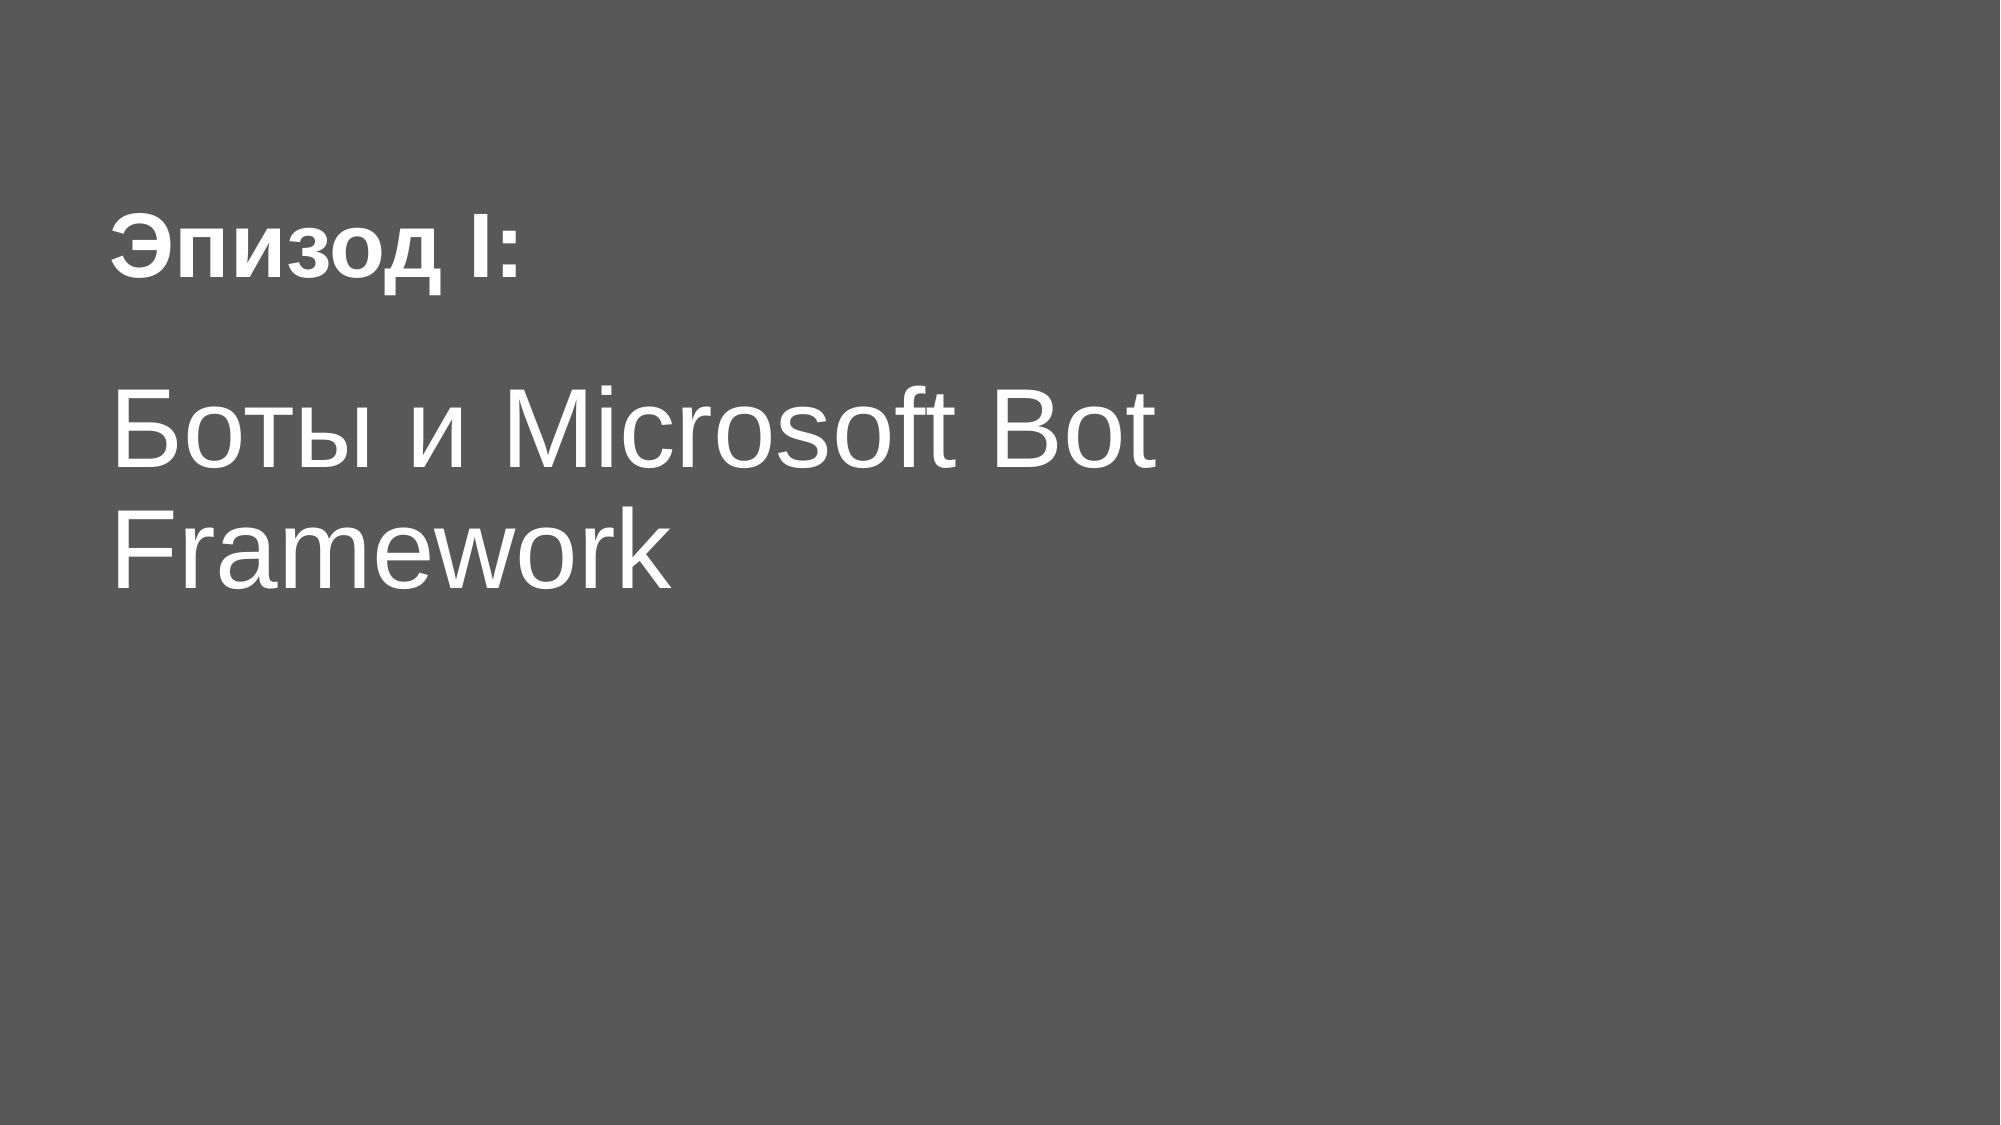

Эпизод I:
# Боты и Microsoft Bot Framework